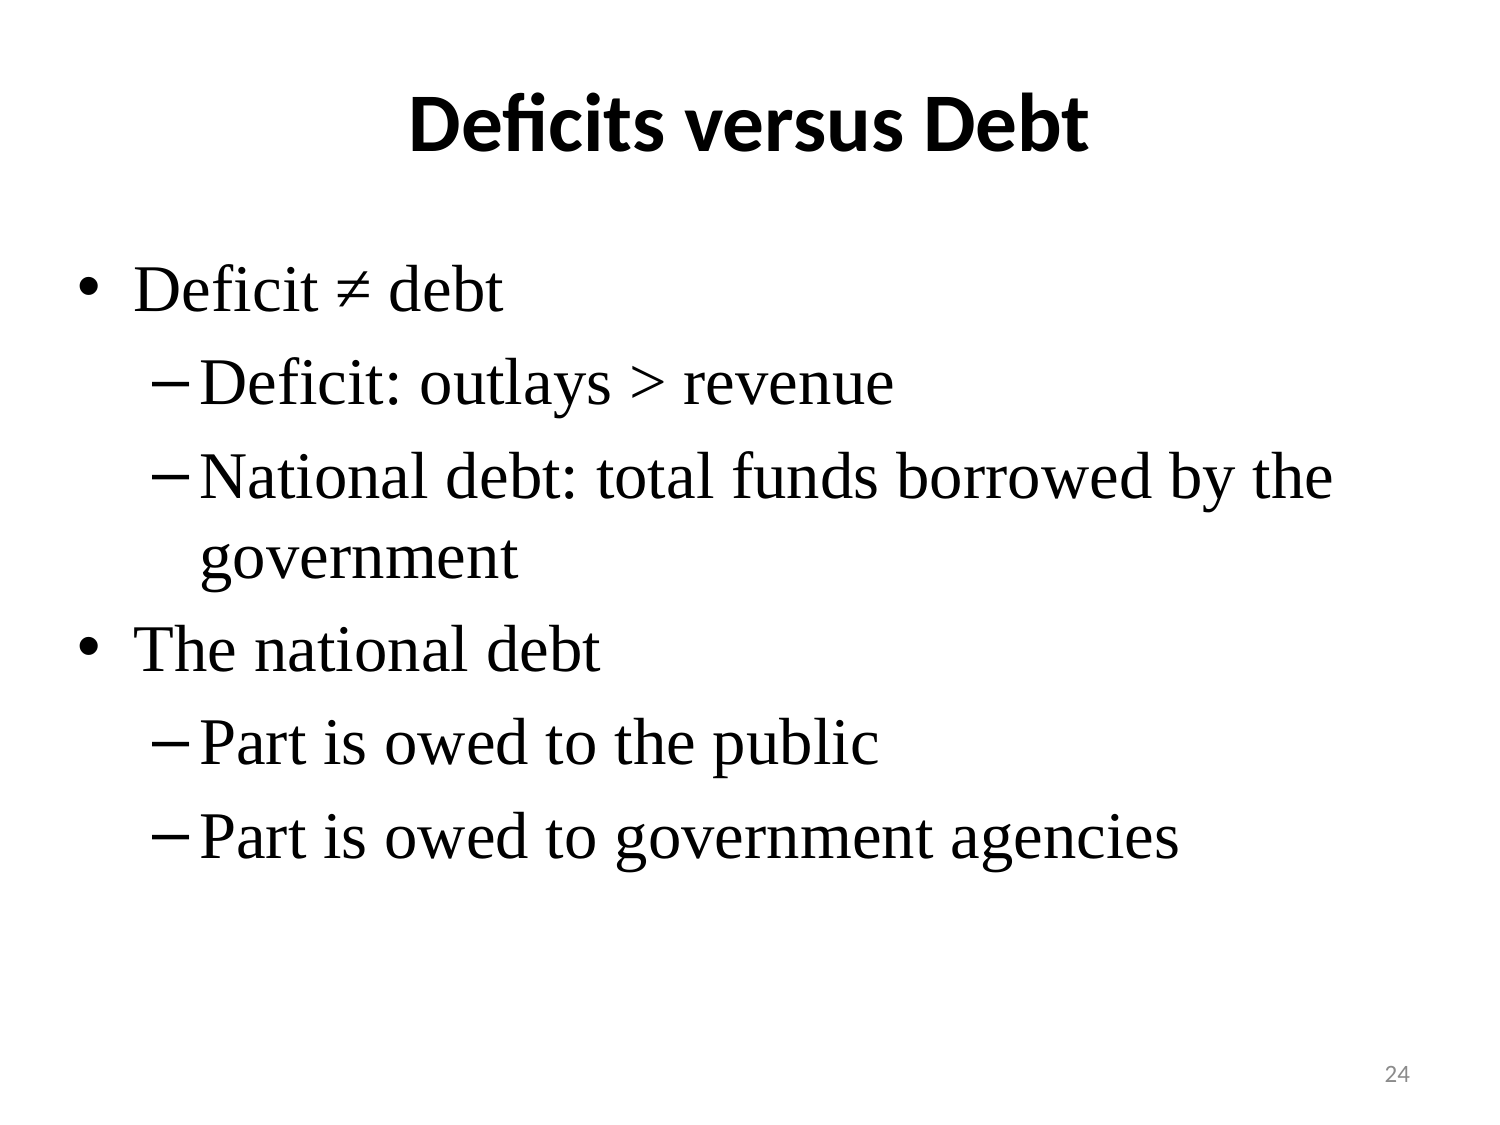

# Deficits versus Debt
Deficit ≠ debt
Deficit: outlays > revenue
National debt: total funds borrowed by the government
The national debt
Part is owed to the public
Part is owed to government agencies
24